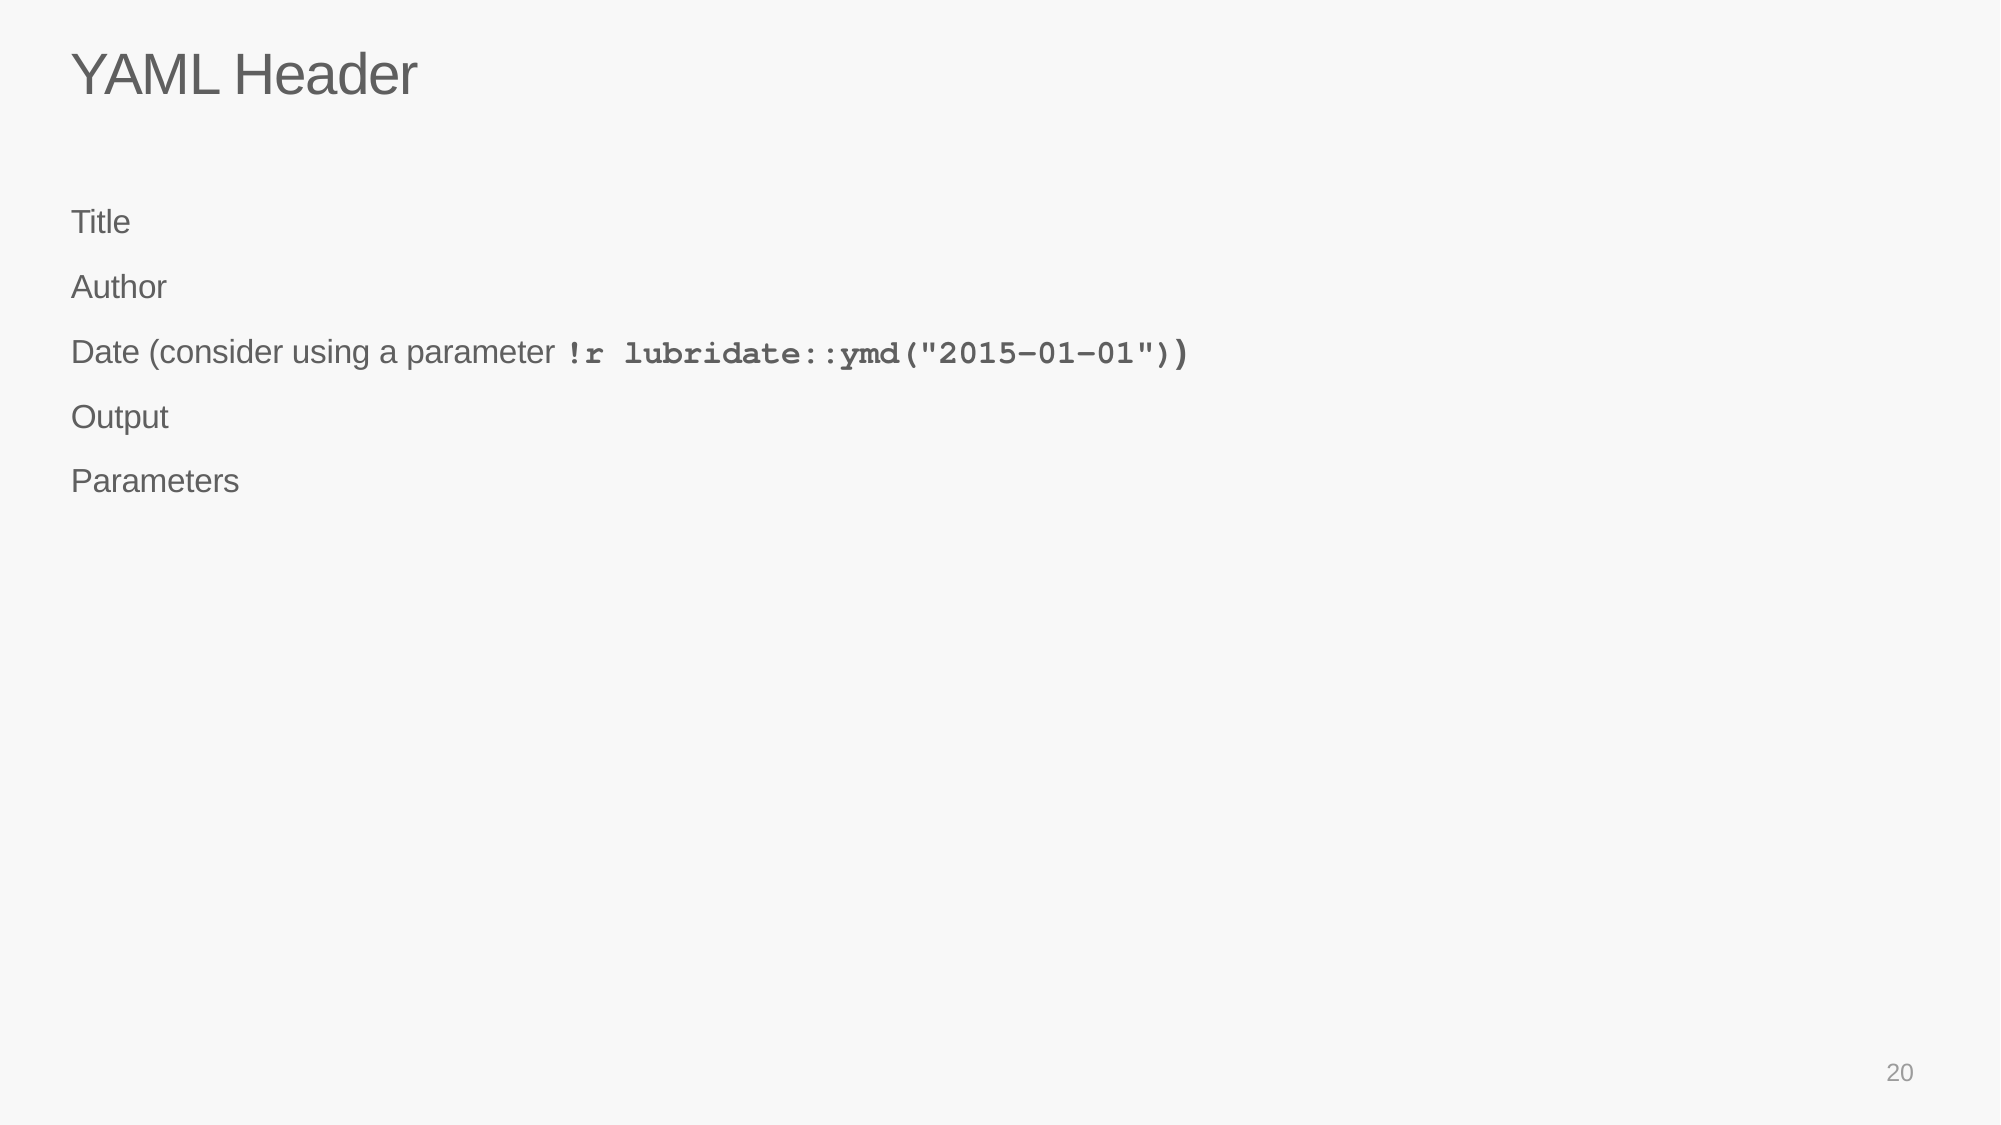

# YAML Header
Title
Author
Date (consider using a parameter !r lubridate::ymd("2015-01-01"))
Output
Parameters
20